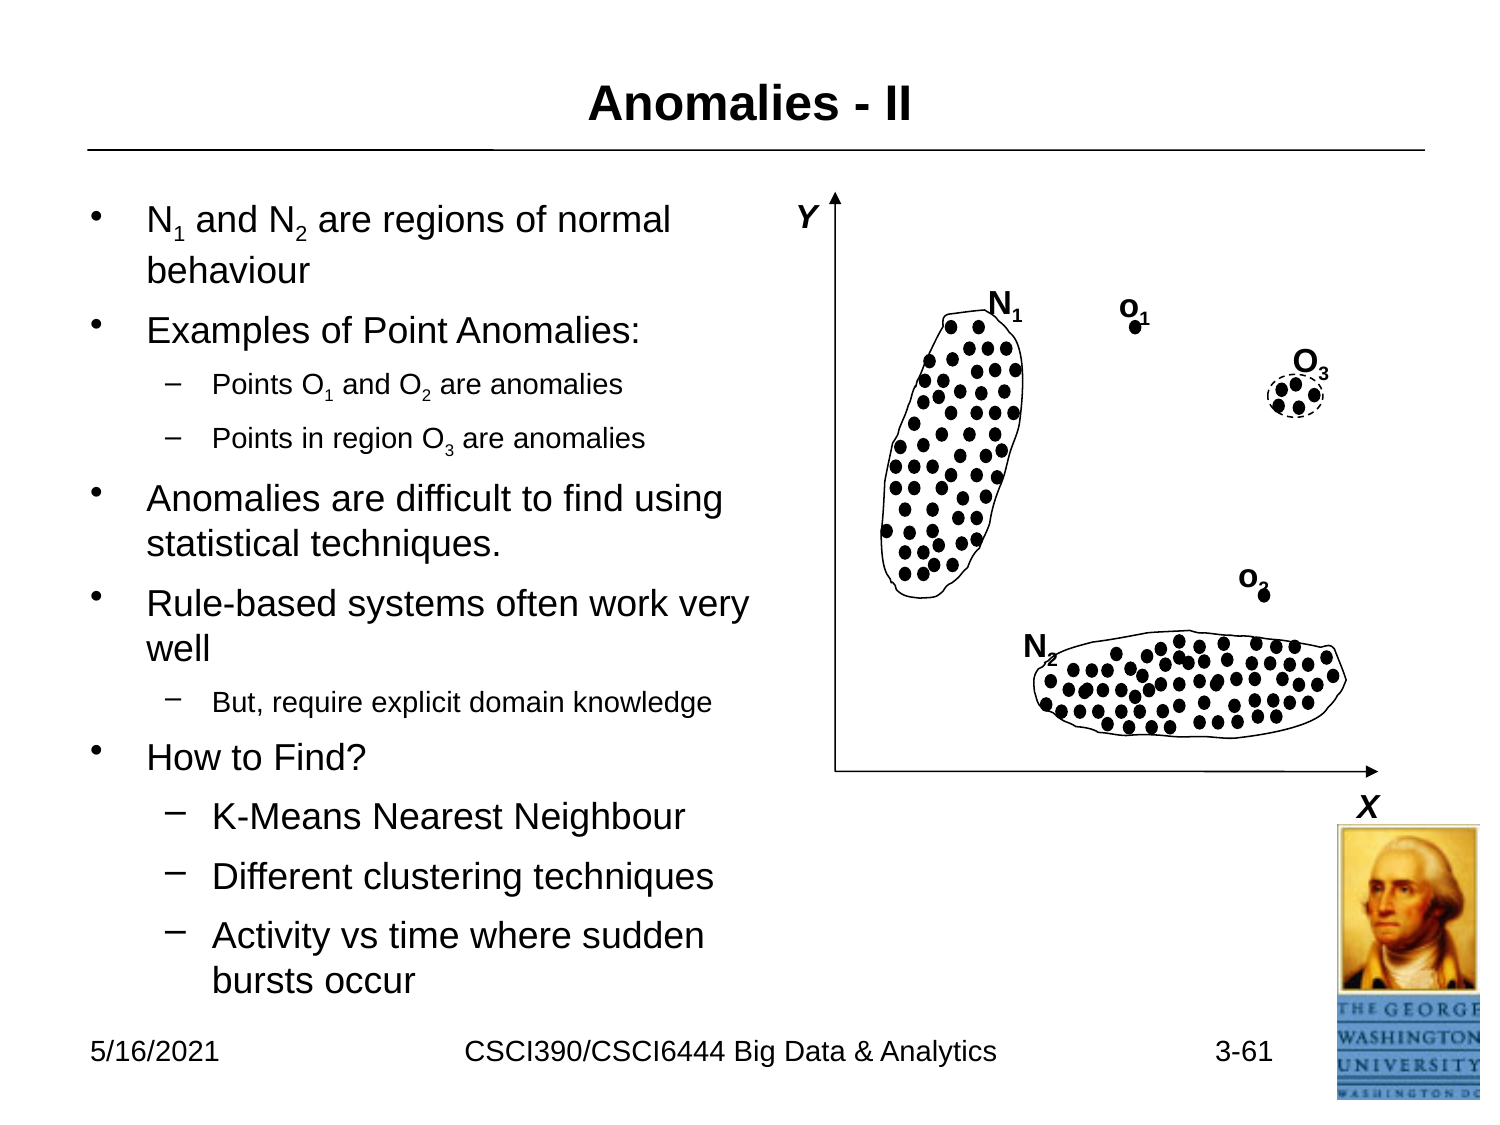

# Anomalies - II
N1 and N2 are regions of normal behaviour
Examples of Point Anomalies:
Points O1 and O2 are anomalies
Points in region O3 are anomalies
Anomalies are difficult to find using statistical techniques.
Rule-based systems often work very well
But, require explicit domain knowledge
How to Find?
K-Means Nearest Neighbour
Different clustering techniques
Activity vs time where sudden bursts occur

Y

N1
o1

O3

o2

N2

X
5/16/2021
CSCI390/CSCI6444 Big Data & Analytics
3-61